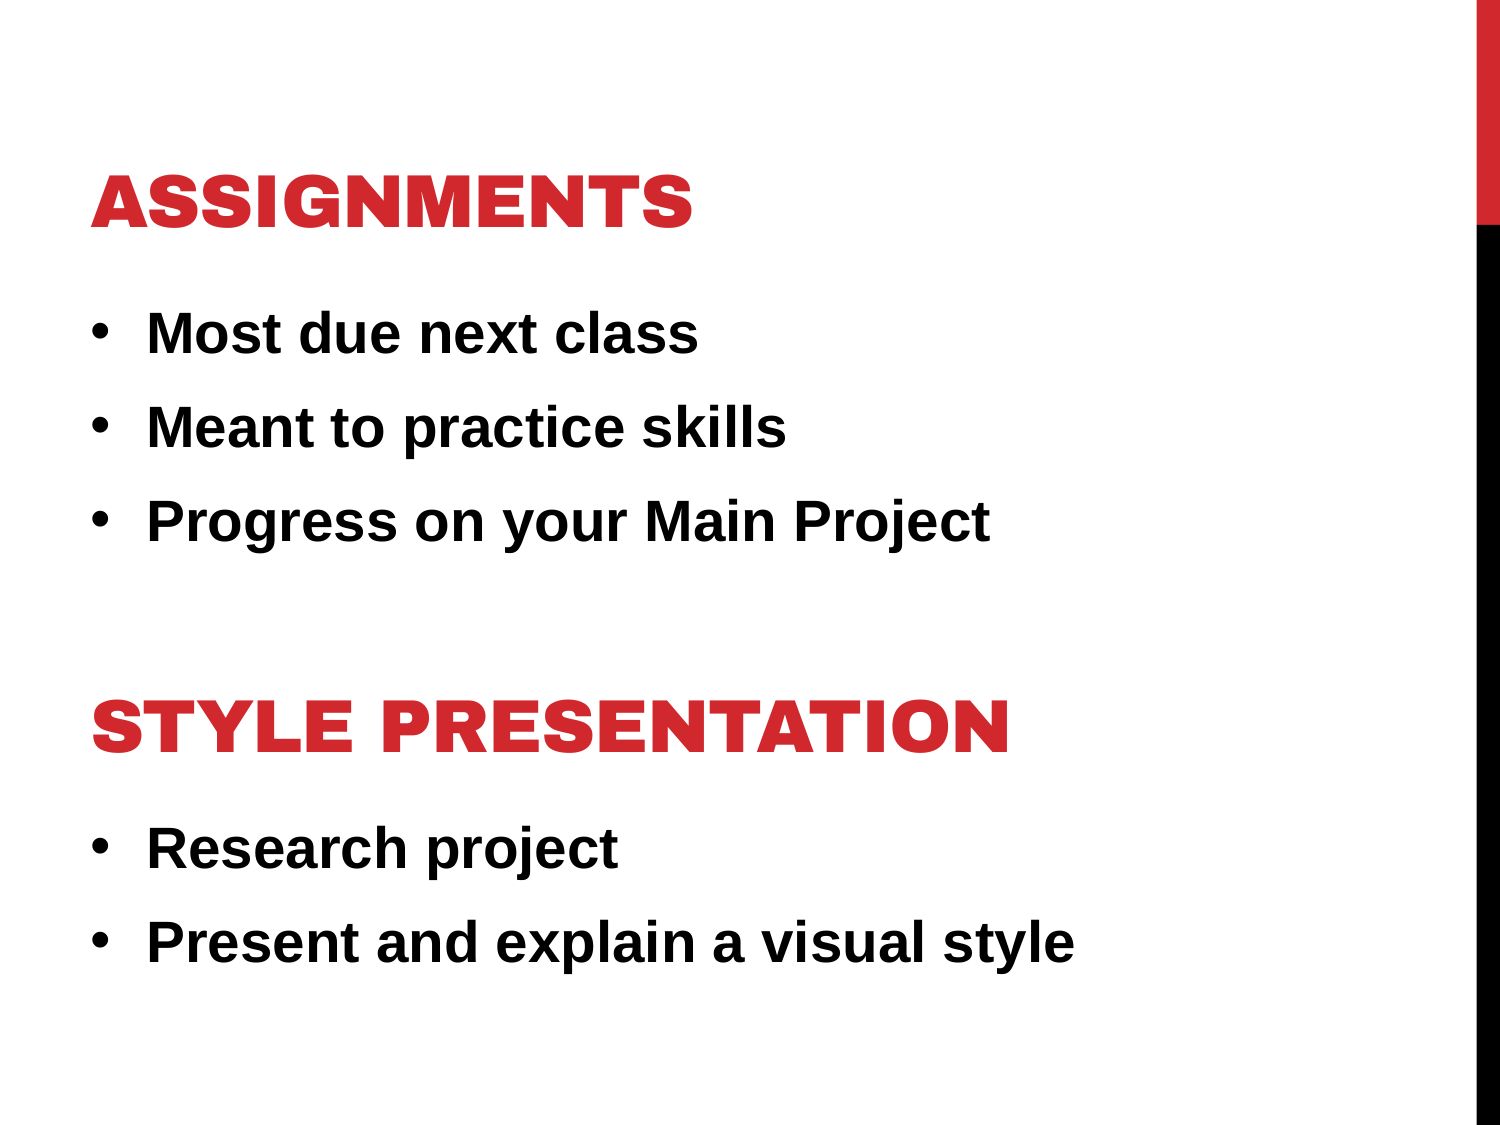

# Assignments
Most due next class
Meant to practice skills
Progress on your Main Project
Style Presentation
Research project
Present and explain a visual style